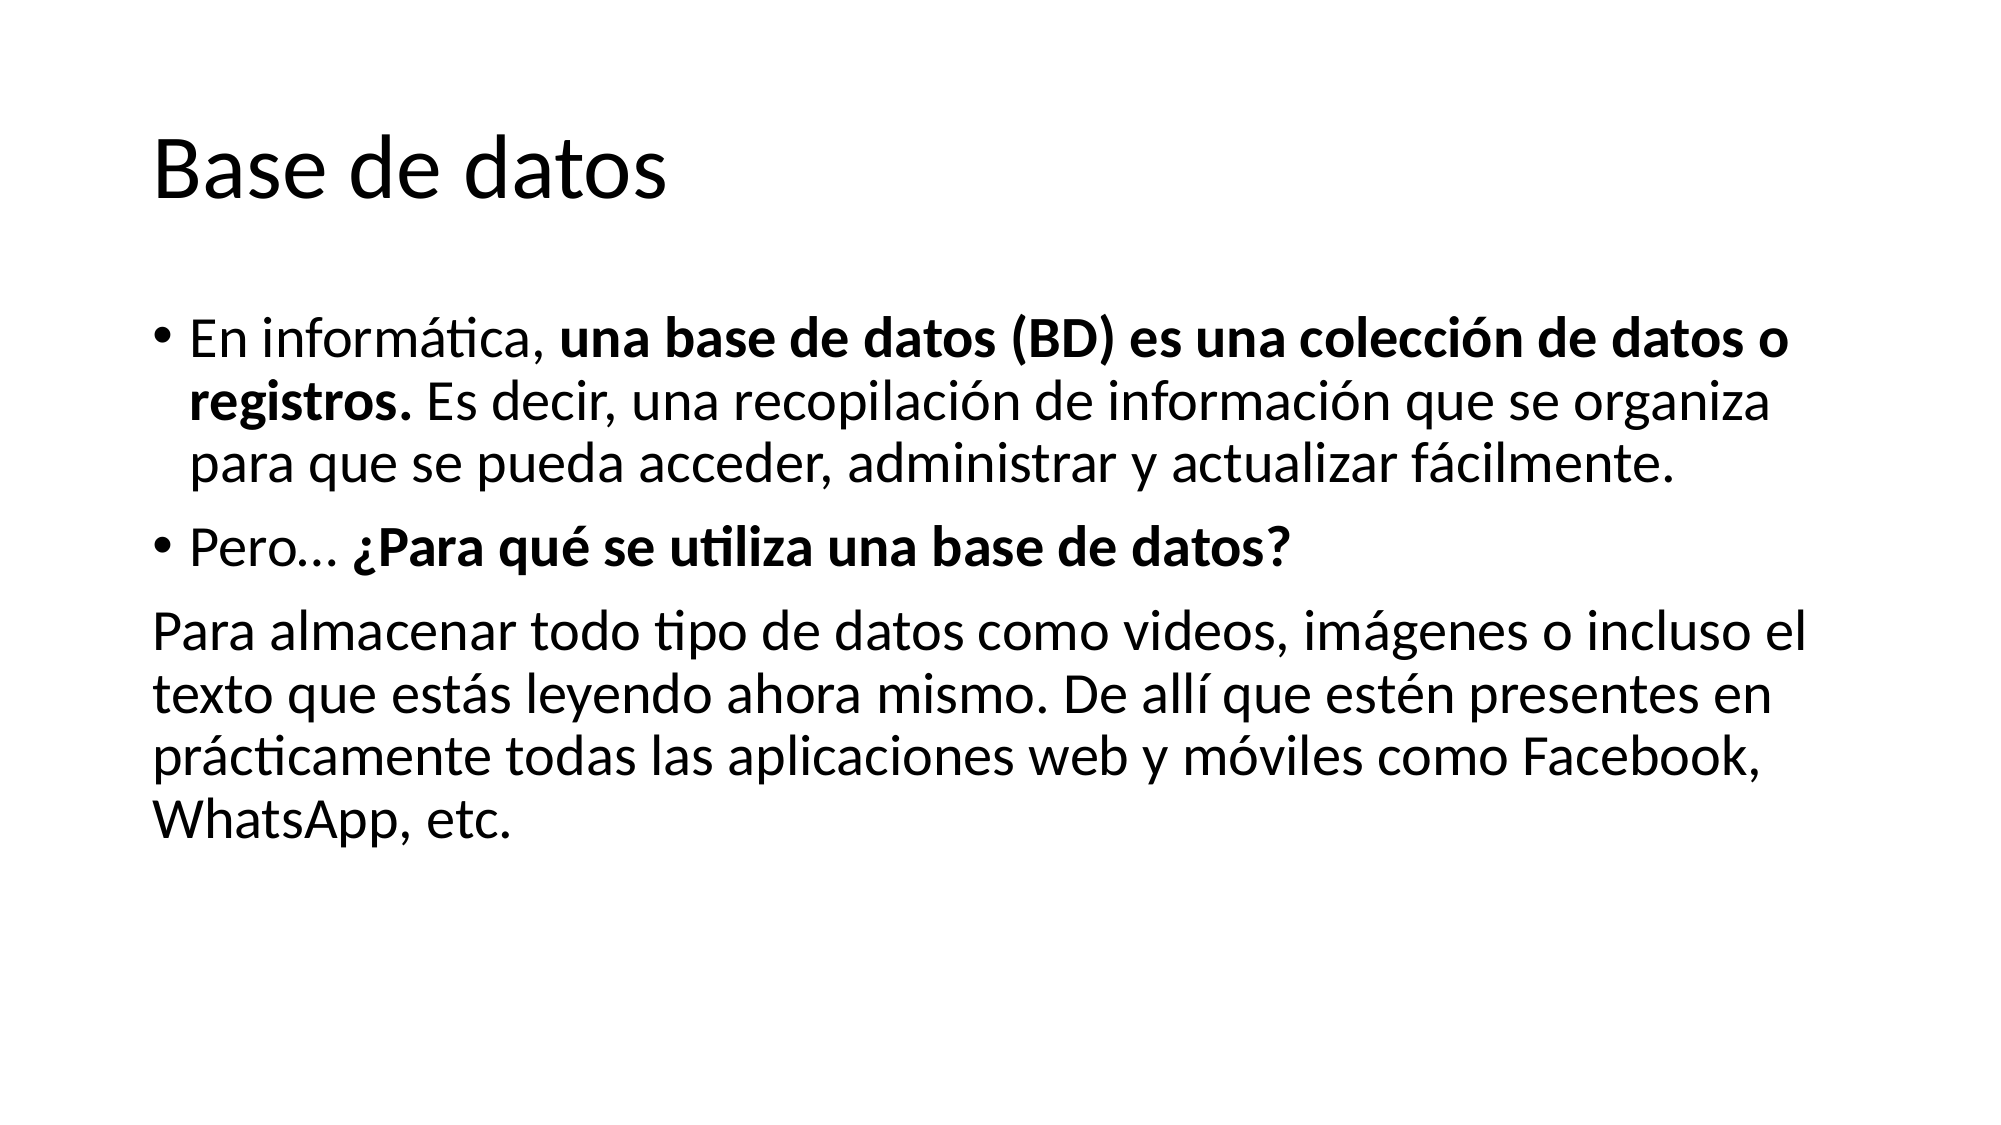

# Base de datos
En informática, una base de datos (BD) es una colección de datos o registros. Es decir, una recopilación de información que se organiza para que se pueda acceder, administrar y actualizar fácilmente.
Pero… ¿Para qué se utiliza una base de datos?
Para almacenar todo tipo de datos como videos, imágenes o incluso el texto que estás leyendo ahora mismo. De allí que estén presentes en prácticamente todas las aplicaciones web y móviles como Facebook, WhatsApp, etc.